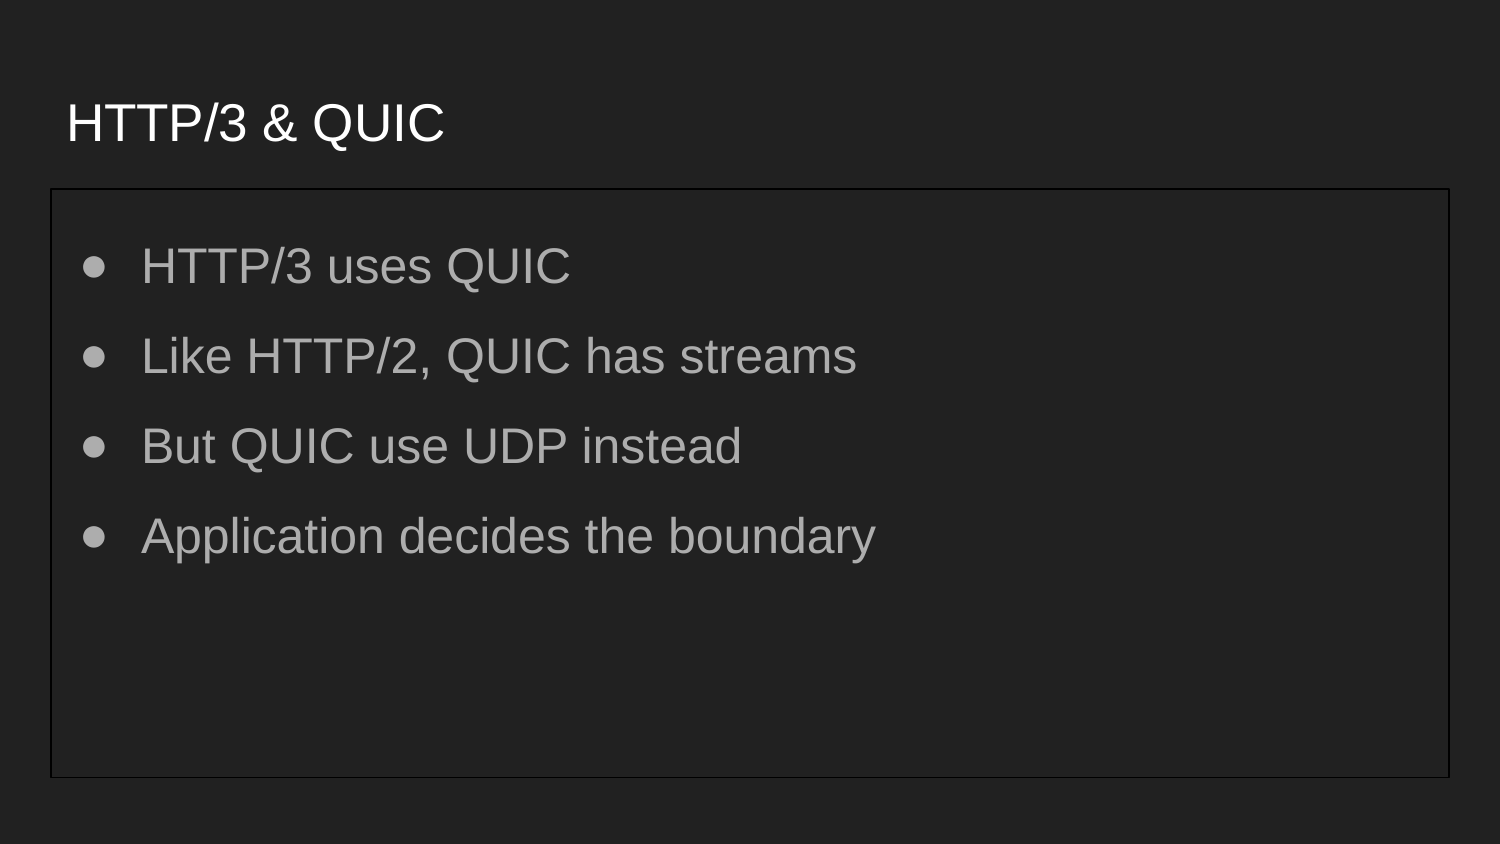

# HTTP/3 & QUIC
HTTP/3 uses QUIC
Like HTTP/2, QUIC has streams
But QUIC use UDP instead
Application decides the boundary